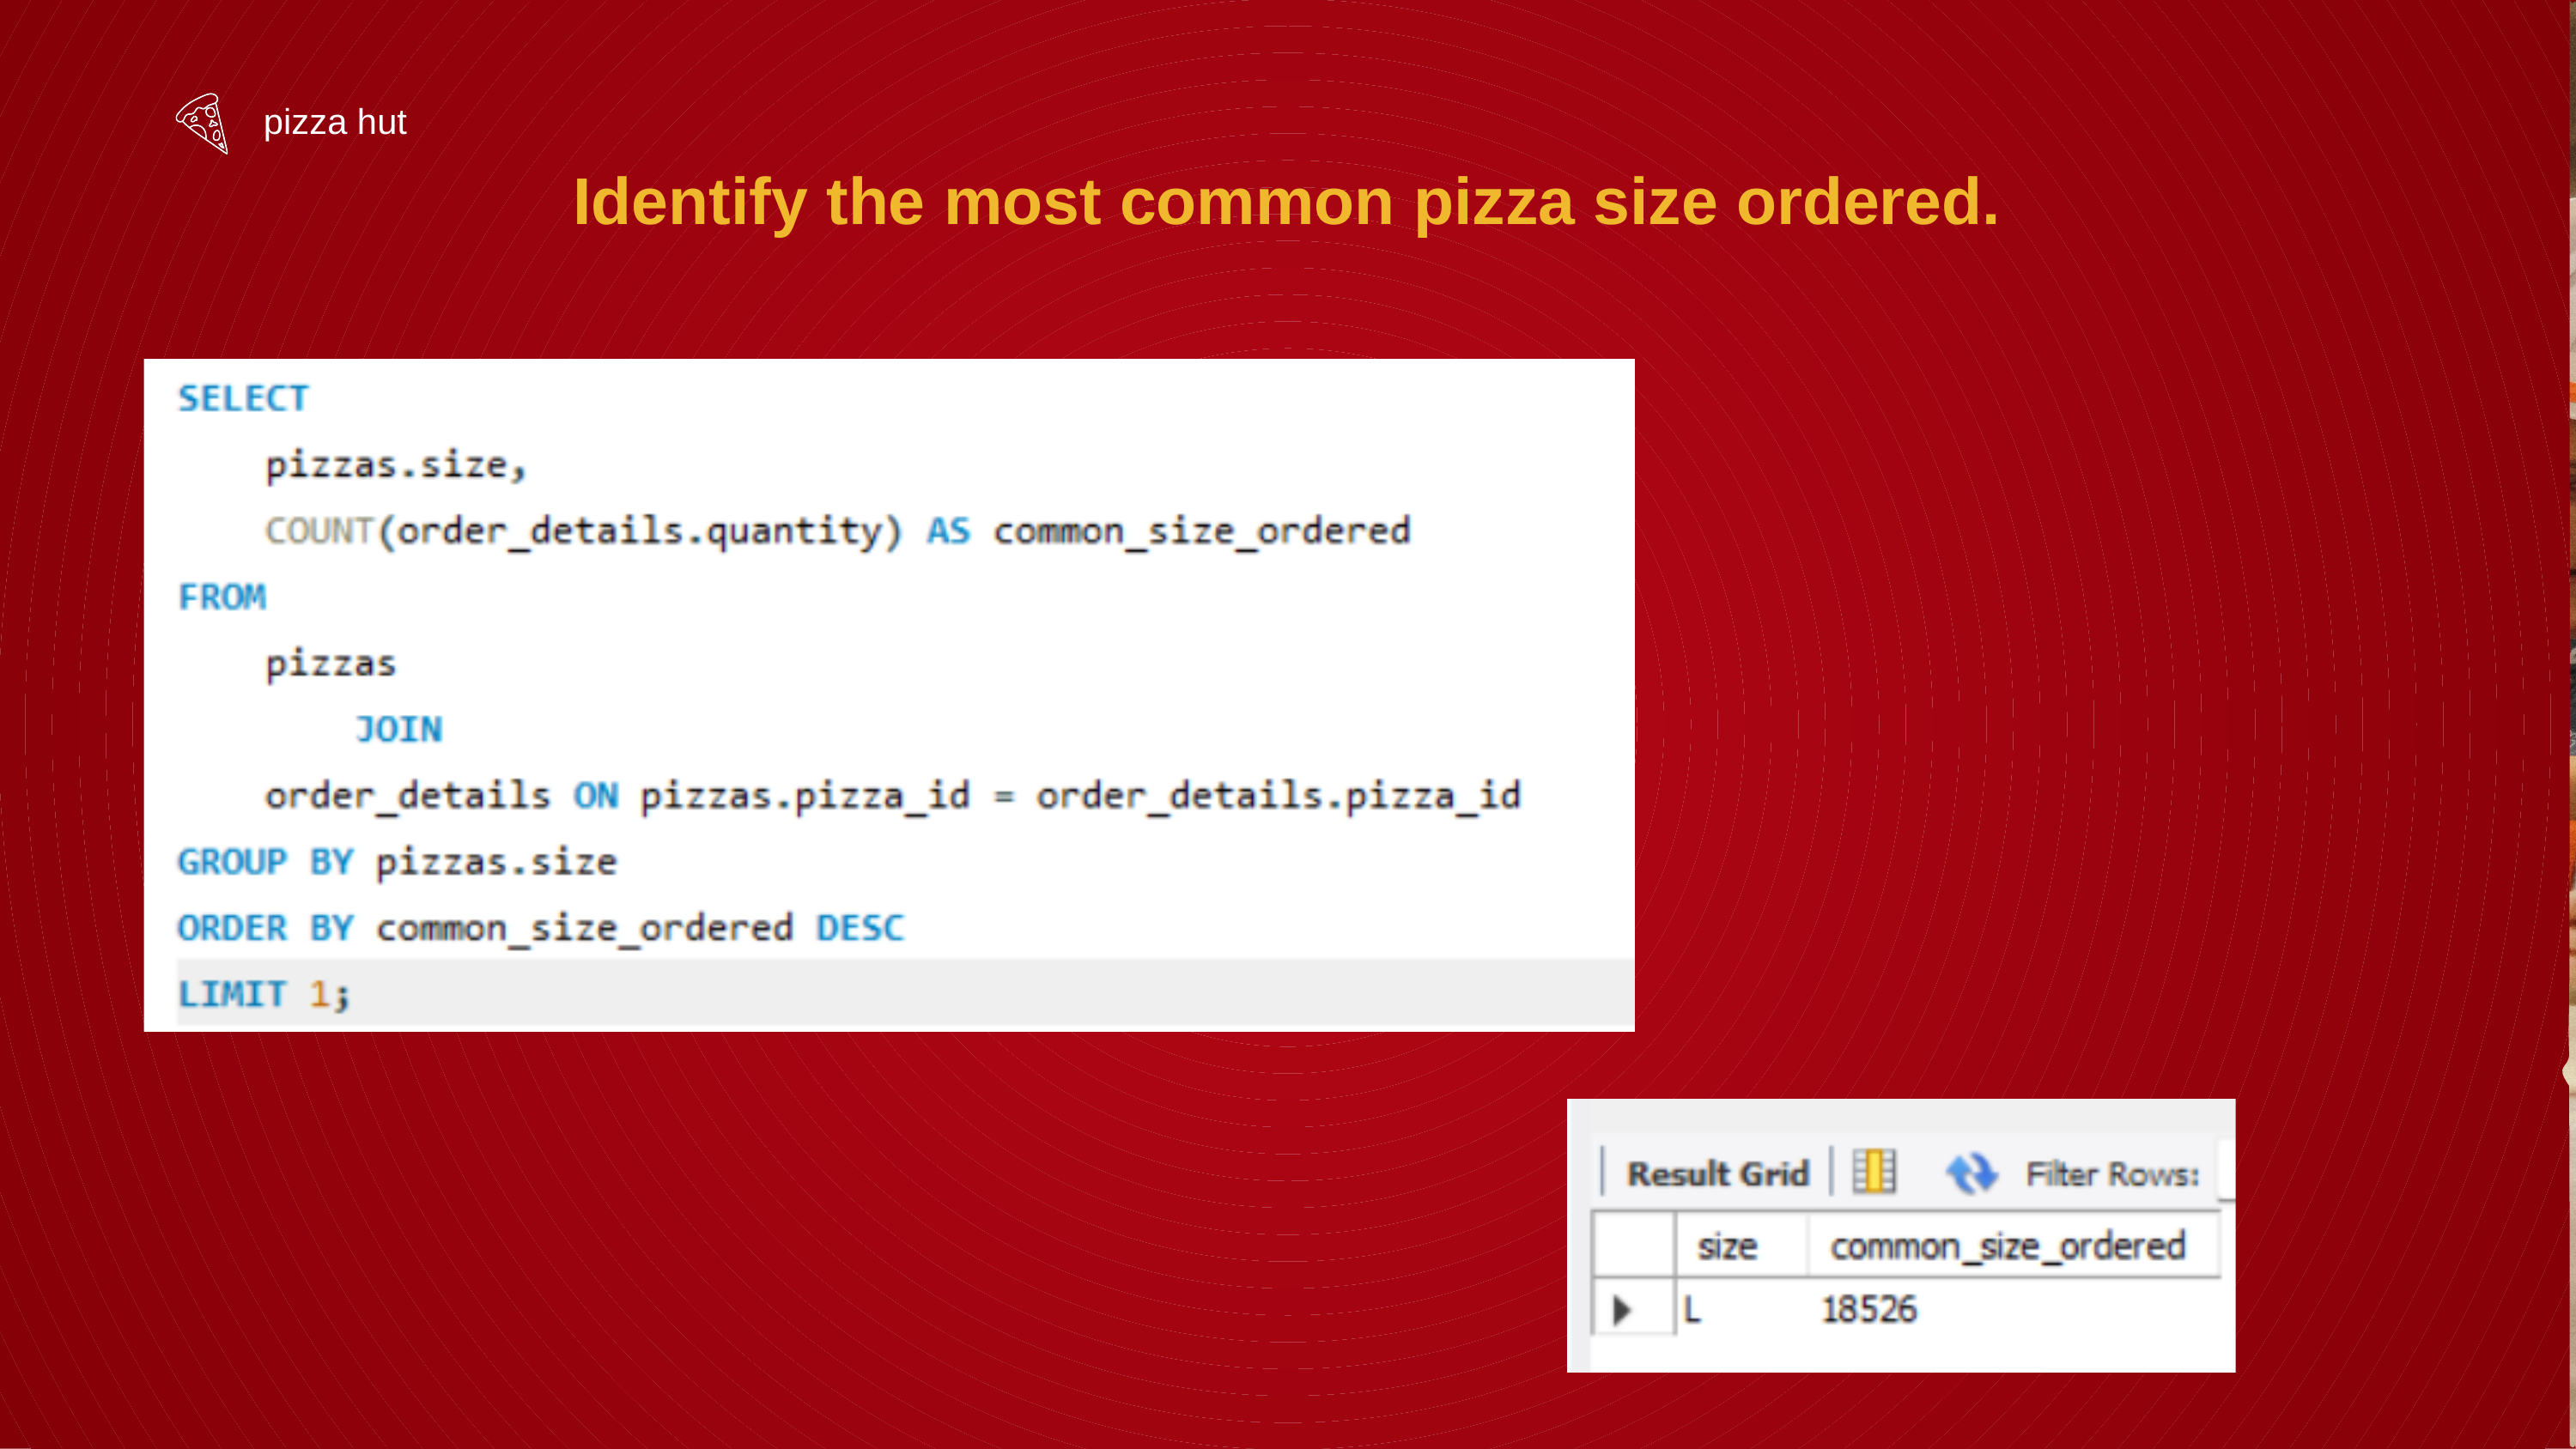

pizza hut
Identify the most common pizza size ordered.